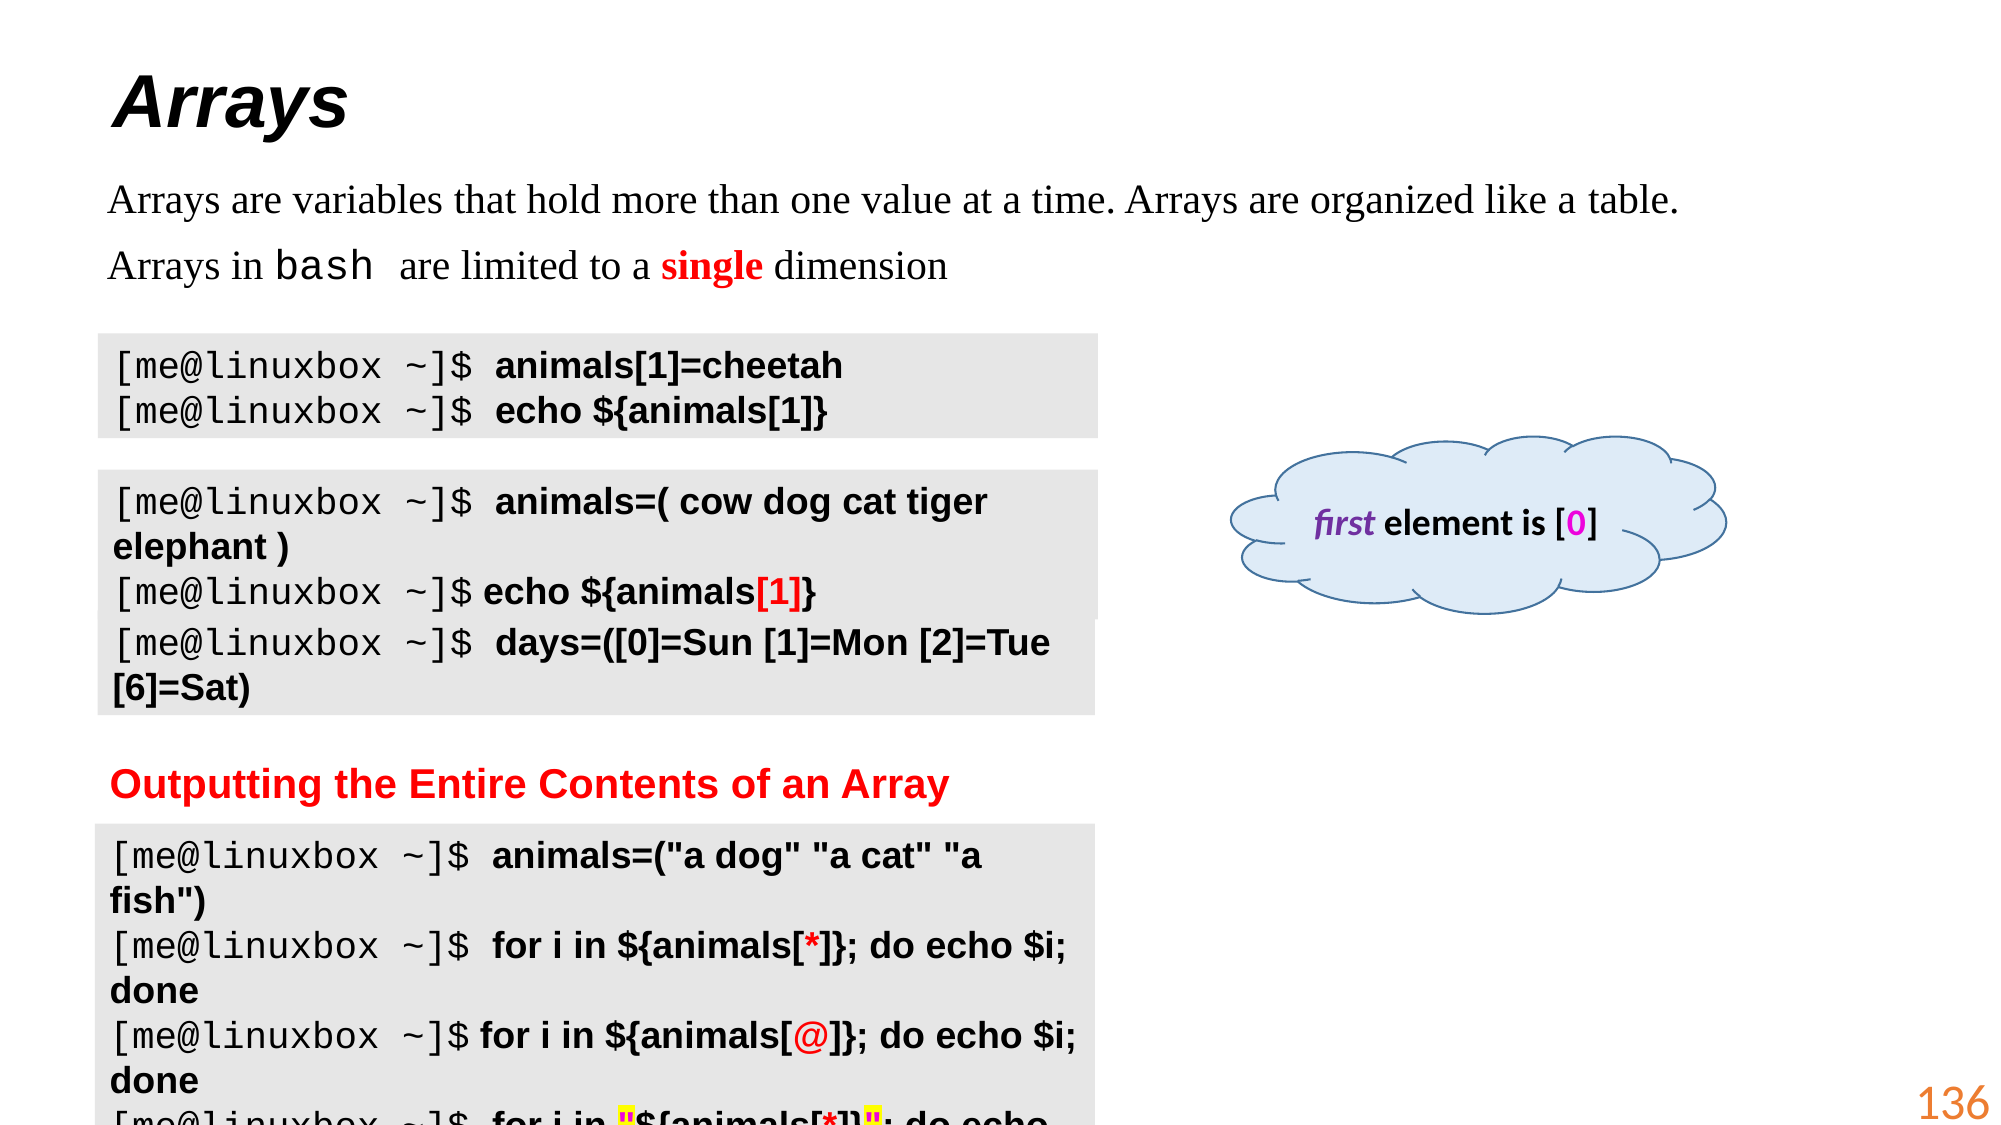

Arrays
Arrays are variables that hold more than one value at a time. Arrays are organized like a table.
Arrays in bash are limited to a single dimension
[me@linuxbox ~]$ animals[1]=cheetah
[me@linuxbox ~]$ echo ${animals[1]}
first element is [0]
[me@linuxbox ~]$ animals=( cow dog cat tiger elephant )
[me@linuxbox ~]$ echo ${animals[1]}
[me@linuxbox ~]$ days=([0]=Sun [1]=Mon [2]=Tue [6]=Sat)
Outputting the Entire Contents of an Array
[me@linuxbox ~]$ animals=("a dog" "a cat" "a fish")
[me@linuxbox ~]$ for i in ${animals[*]}; do echo $i; done
[me@linuxbox ~]$ for i in ${animals[@]}; do echo $i; done
[me@linuxbox ~]$ for i in "${animals[*]}"; do echo $i; done
[me@linuxbox ~]$ for i in "${animals[@]}"; do echo $i; done
136